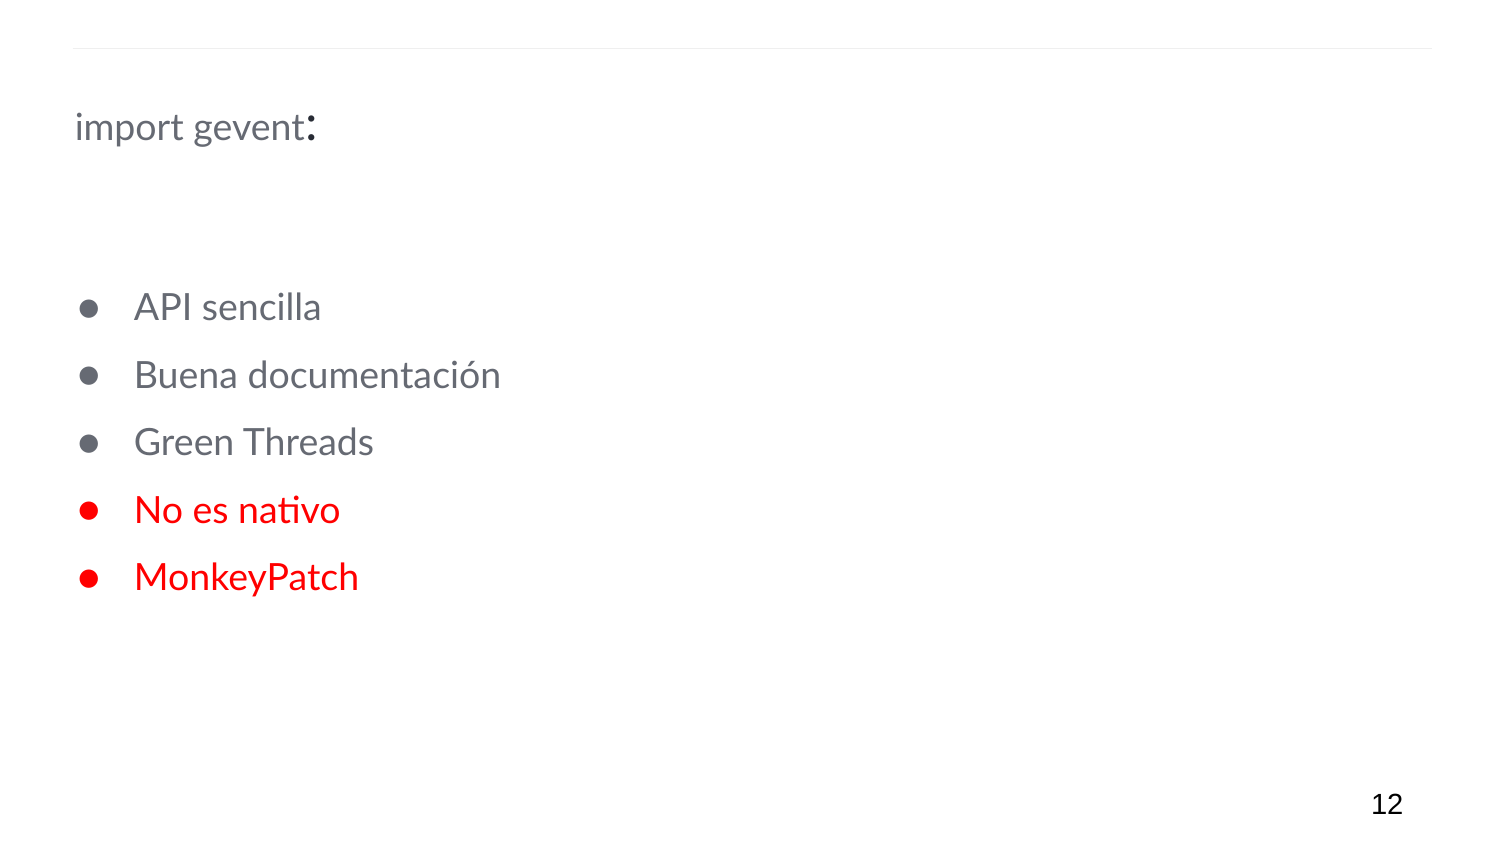

import gevent:
API sencilla
Buena documentación
Green Threads
No es nativo
MonkeyPatch

12